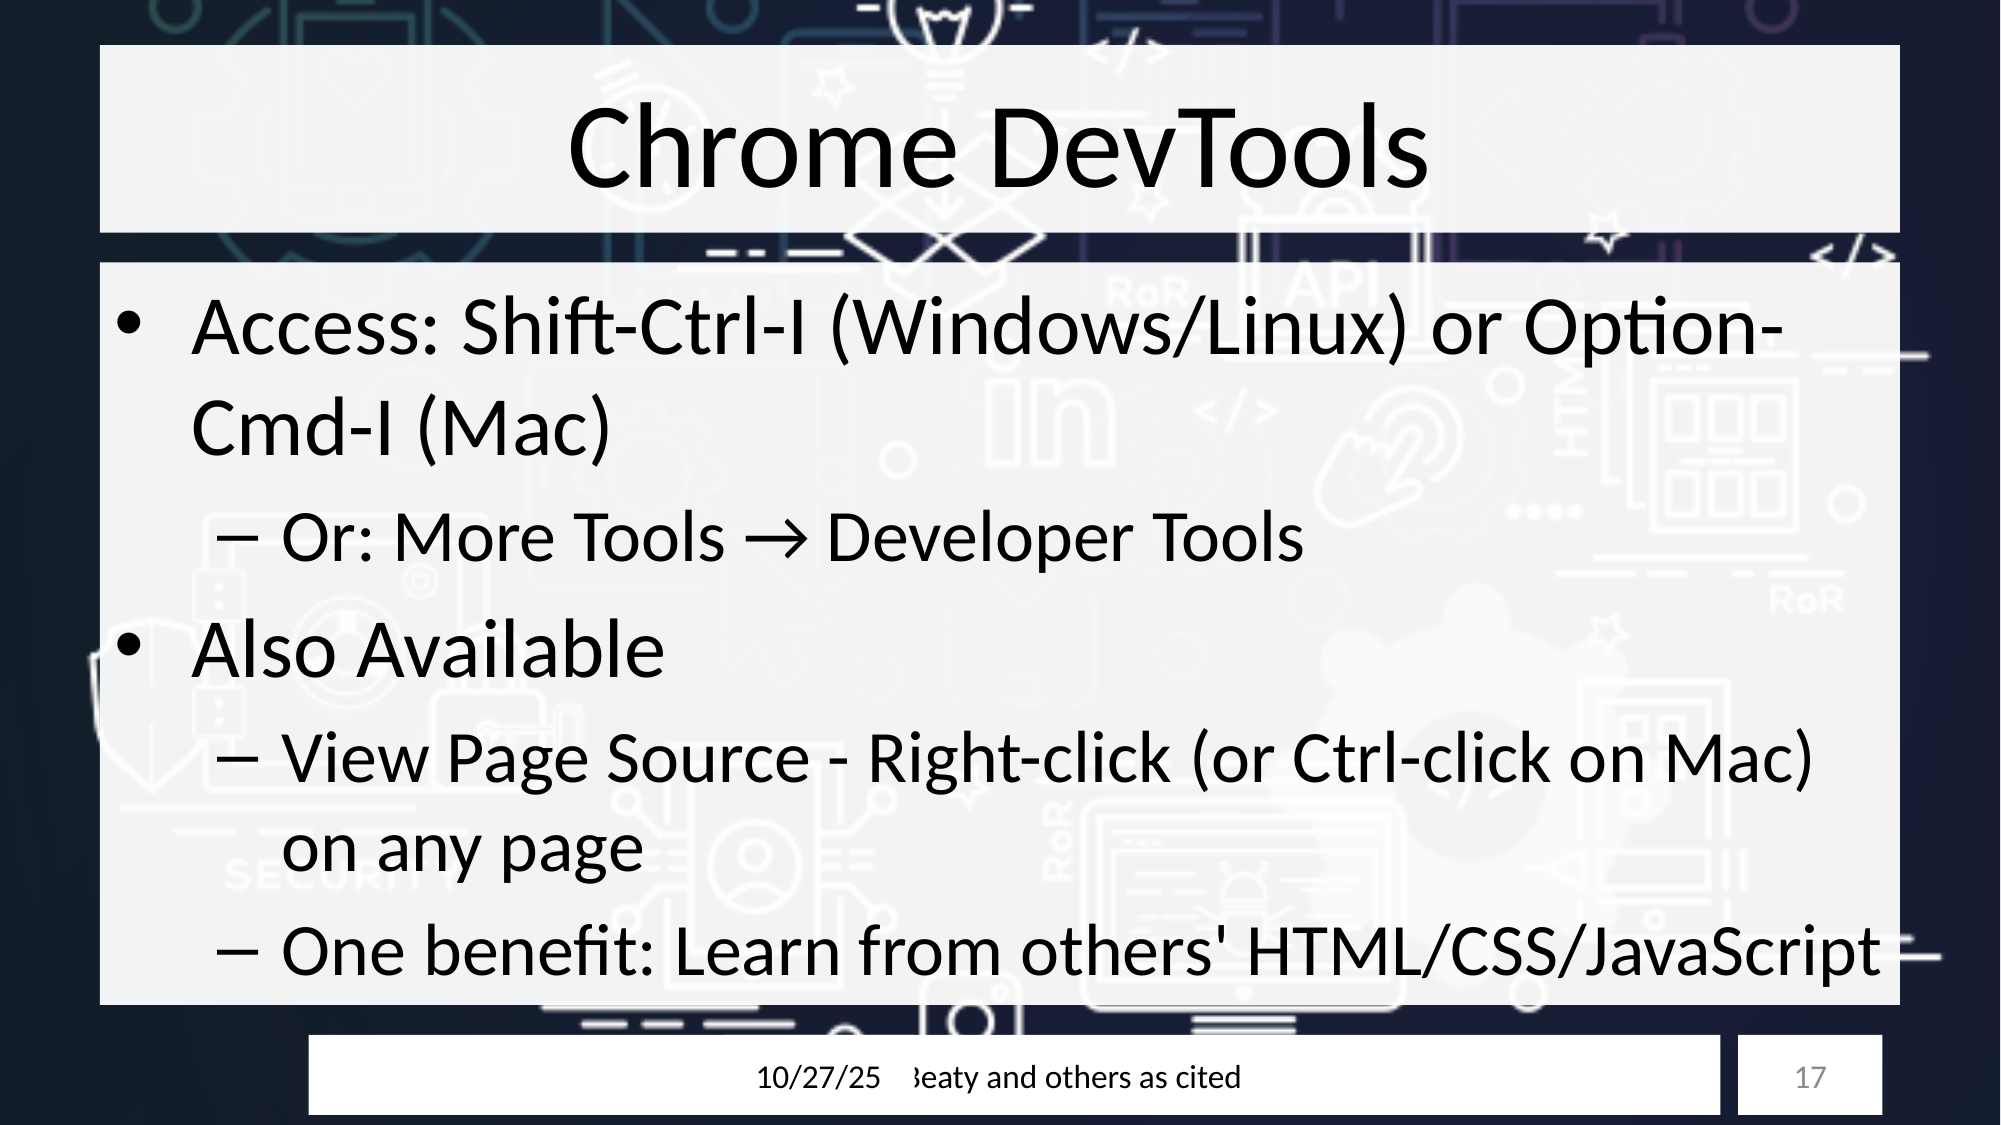

# Chrome DevTools
Access: Shift-Ctrl-I (Windows/Linux) or Option-Cmd-I (Mac)
Or: More Tools → Developer Tools
Also Available
View Page Source - Right-click (or Ctrl-click on Mac) on any page
One benefit: Learn from others' HTML/CSS/JavaScript
© Steve Beaty and others as cited
17
10/27/25